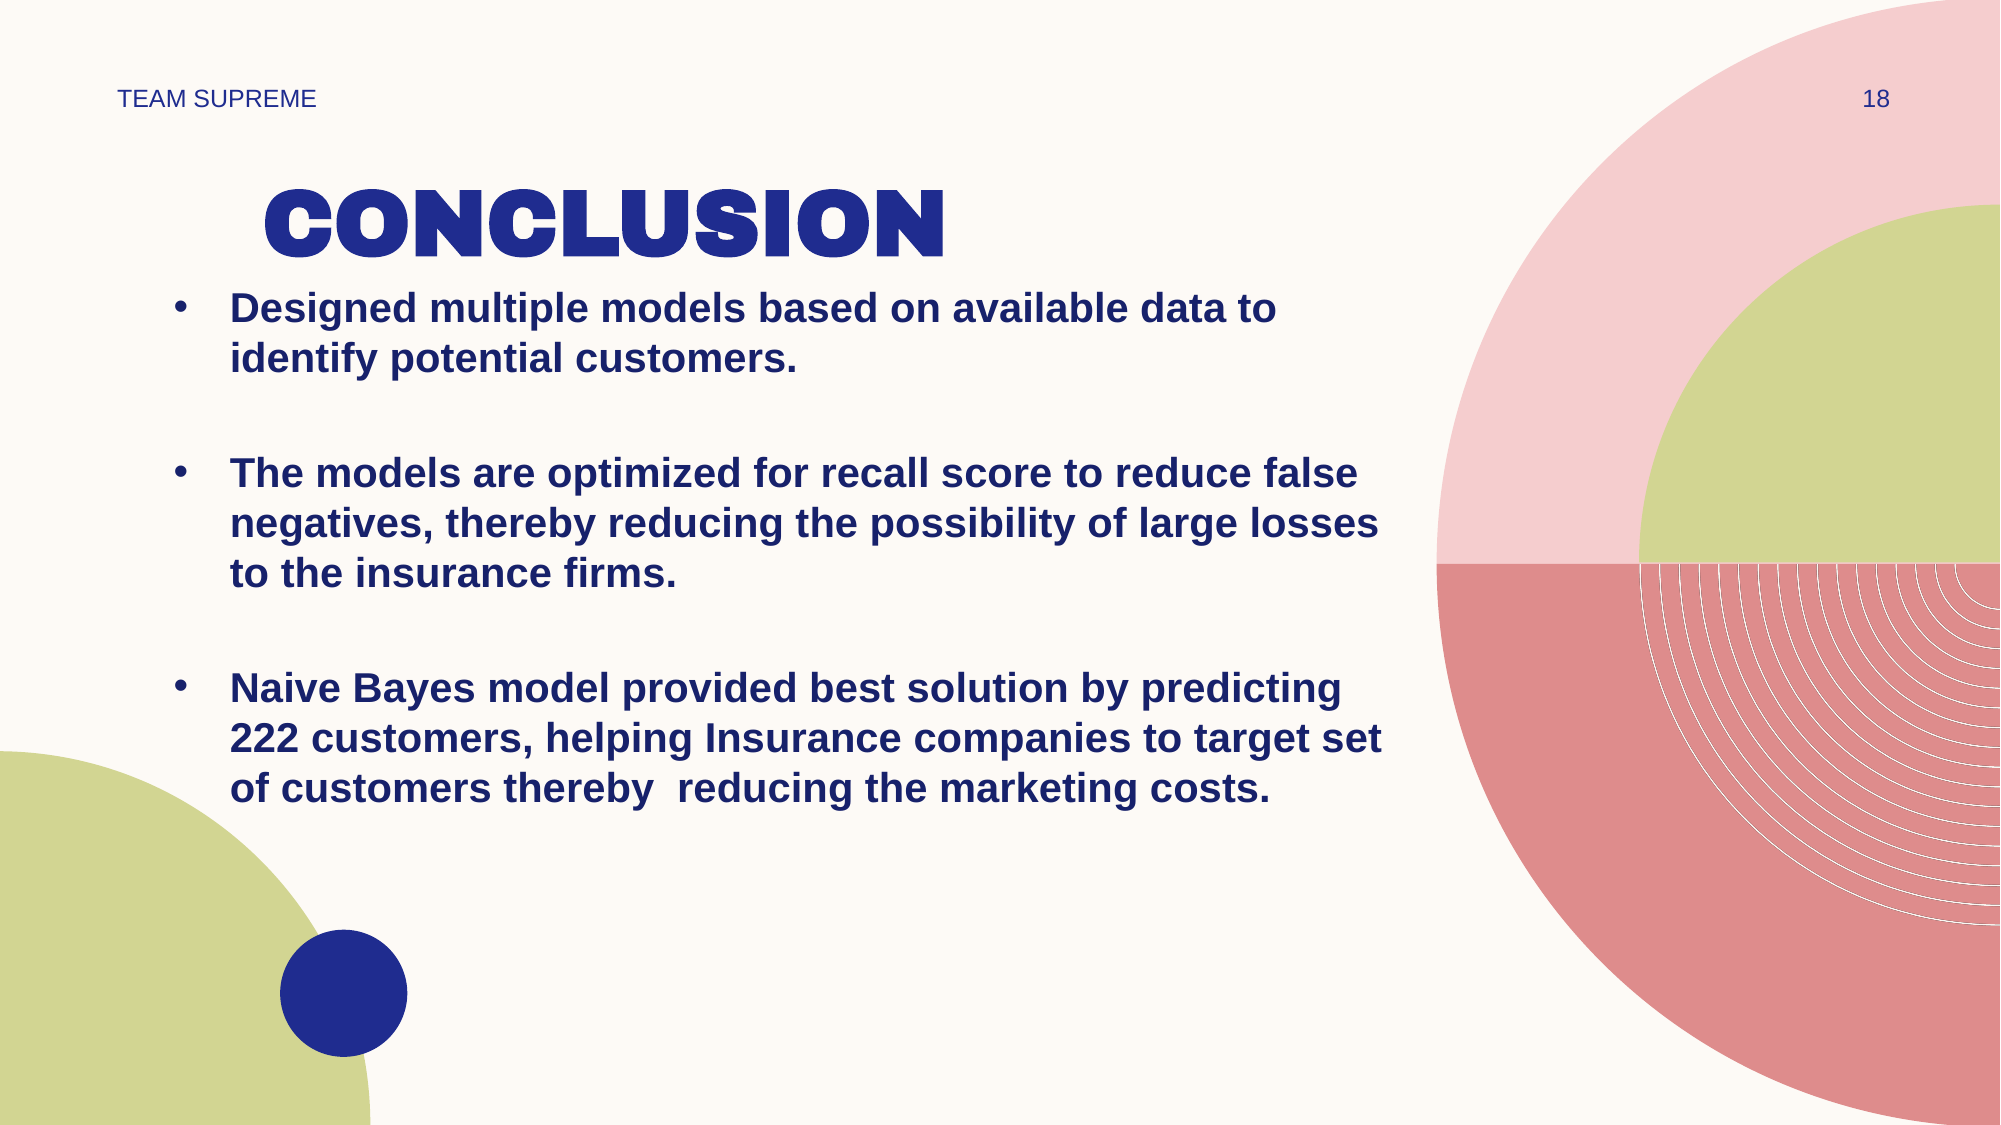

TEAM SUPREME
18
# Conclusion
Designed multiple models based on available data to identify potential customers.

The models are optimized for recall score to reduce false negatives, thereby reducing the possibility of large losses to the insurance firms.

Naive Bayes model provided best solution by predicting 222 customers, helping Insurance companies to target set of customers thereby  reducing the marketing costs.